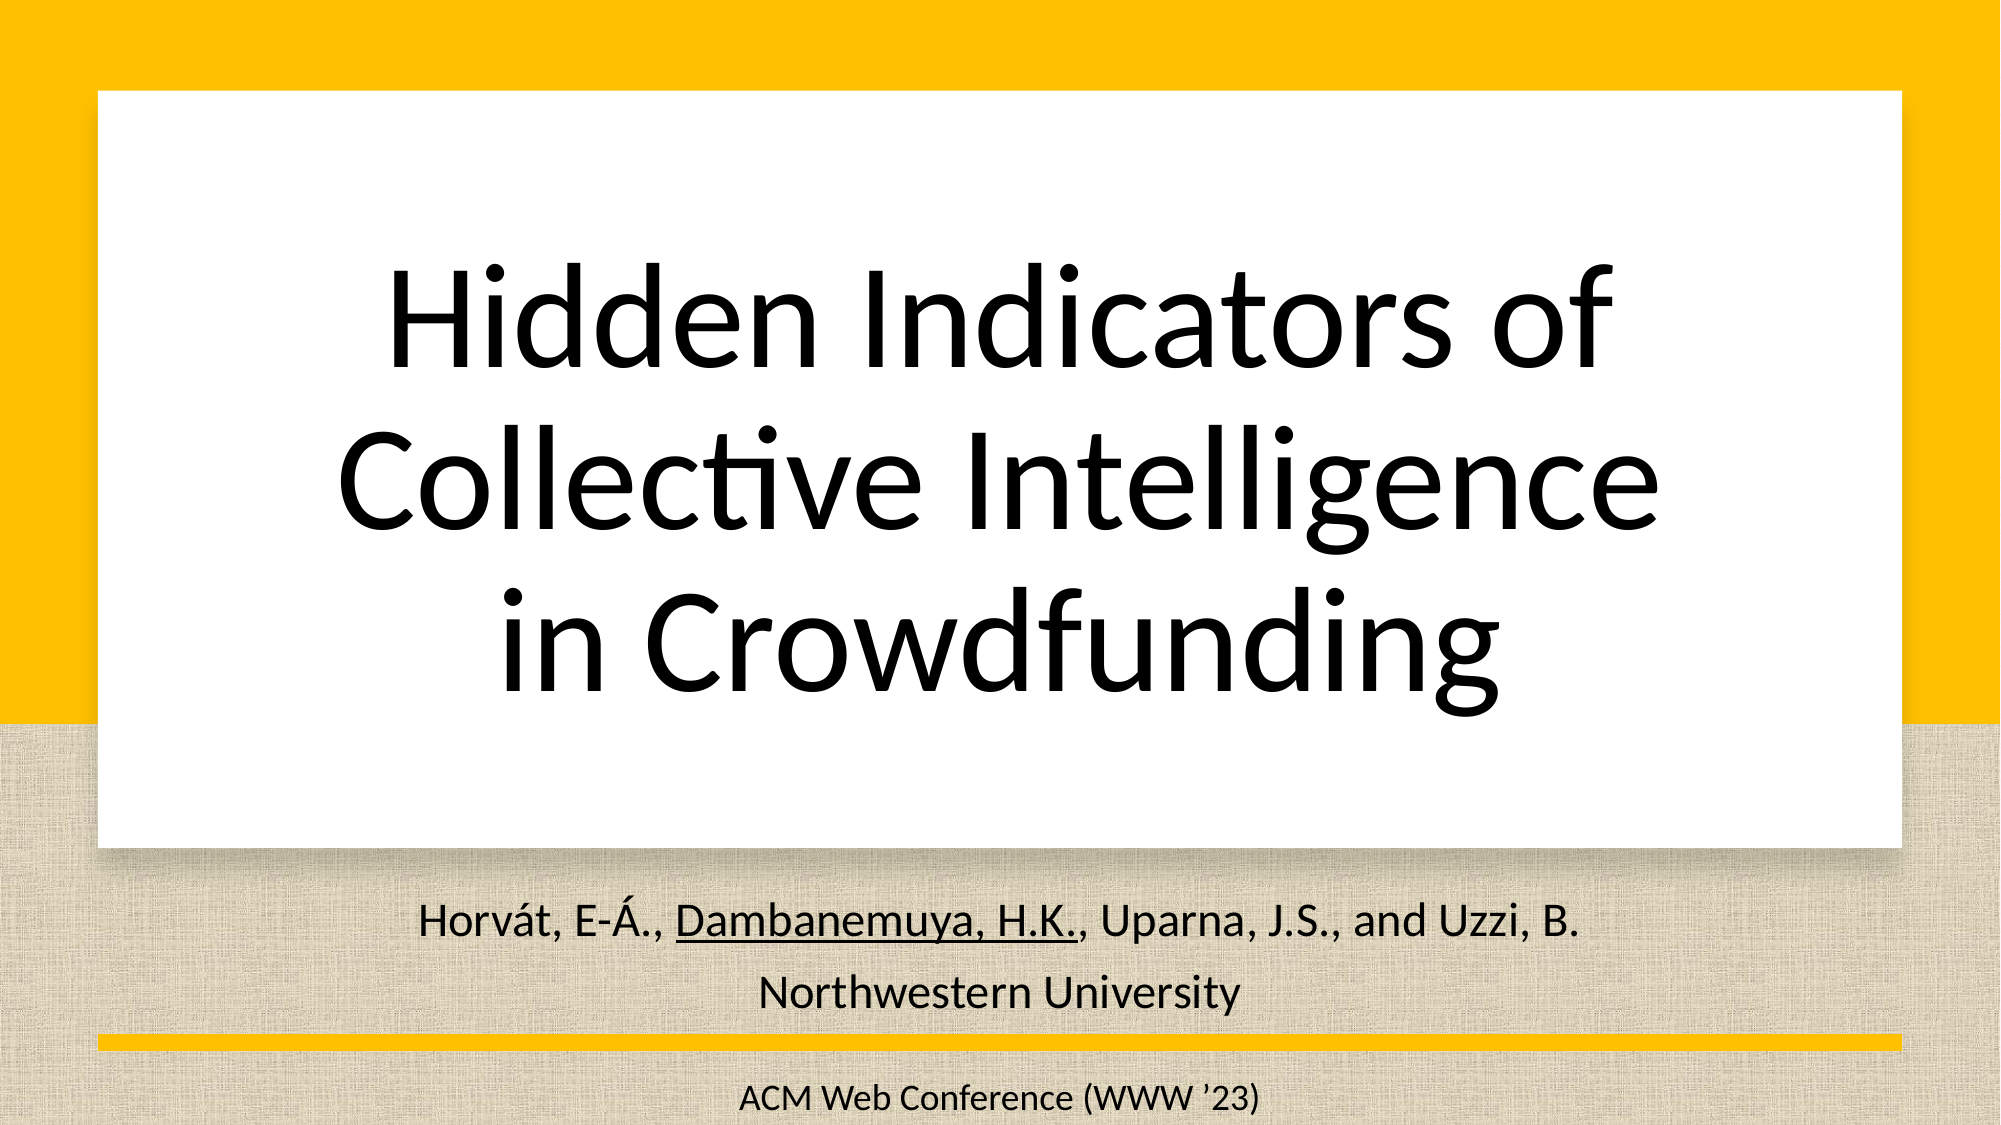

# Hidden Indicators of Collective Intelligence in Crowdfunding
Horvát, E-Á., Dambanemuya, H.K., Uparna, J.S., and Uzzi, B.
Northwestern University
ACM Web Conference (WWW ’23)